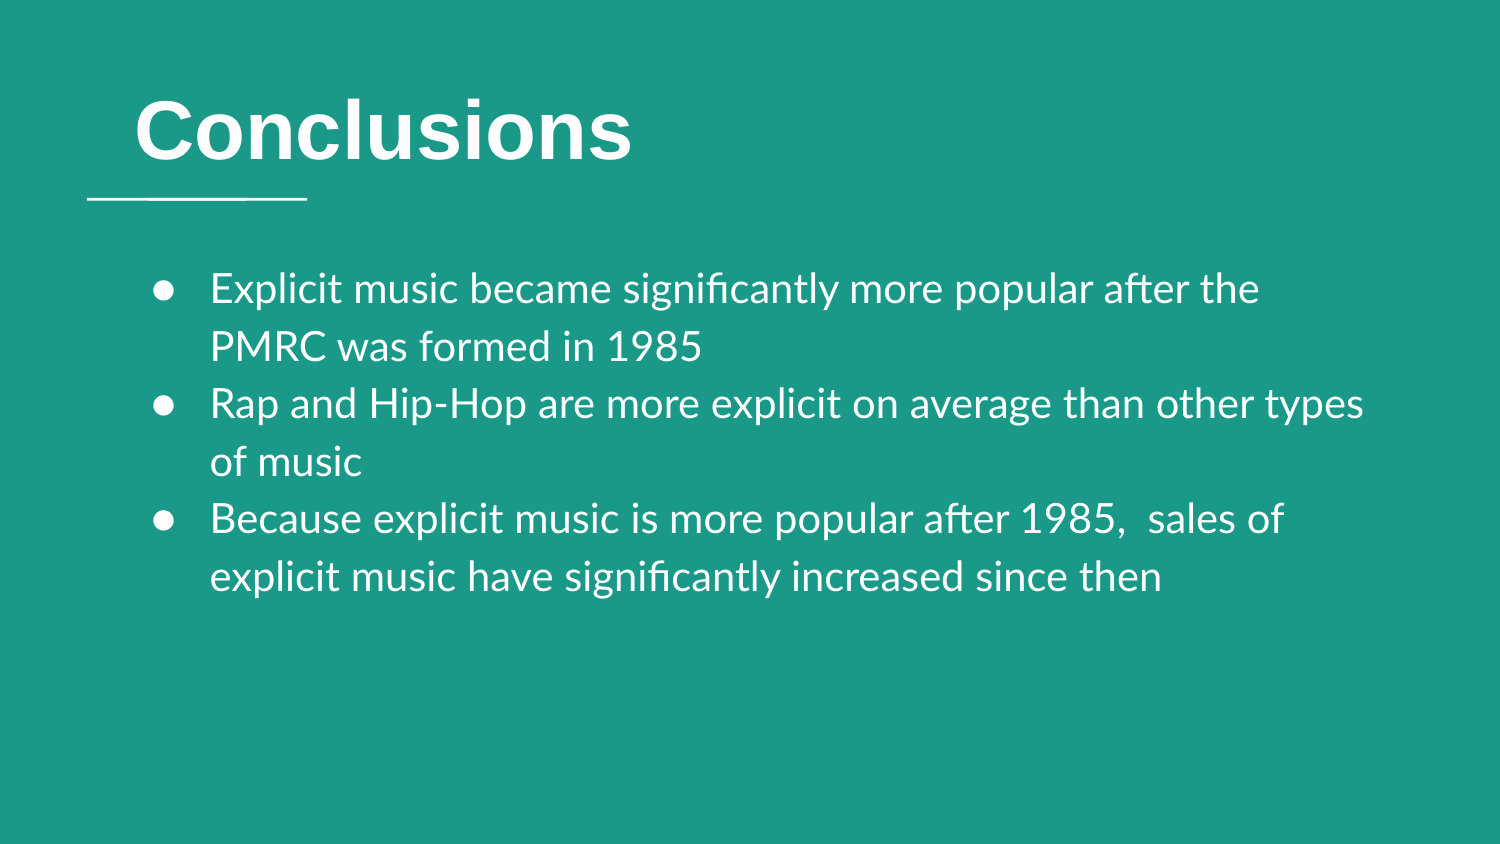

Conclusions
# Explicit music became significantly more popular after the PMRC was formed in 1985
Rap and Hip-Hop are more explicit on average than other types of music
Because explicit music is more popular after 1985,  sales of explicit music have significantly increased since then